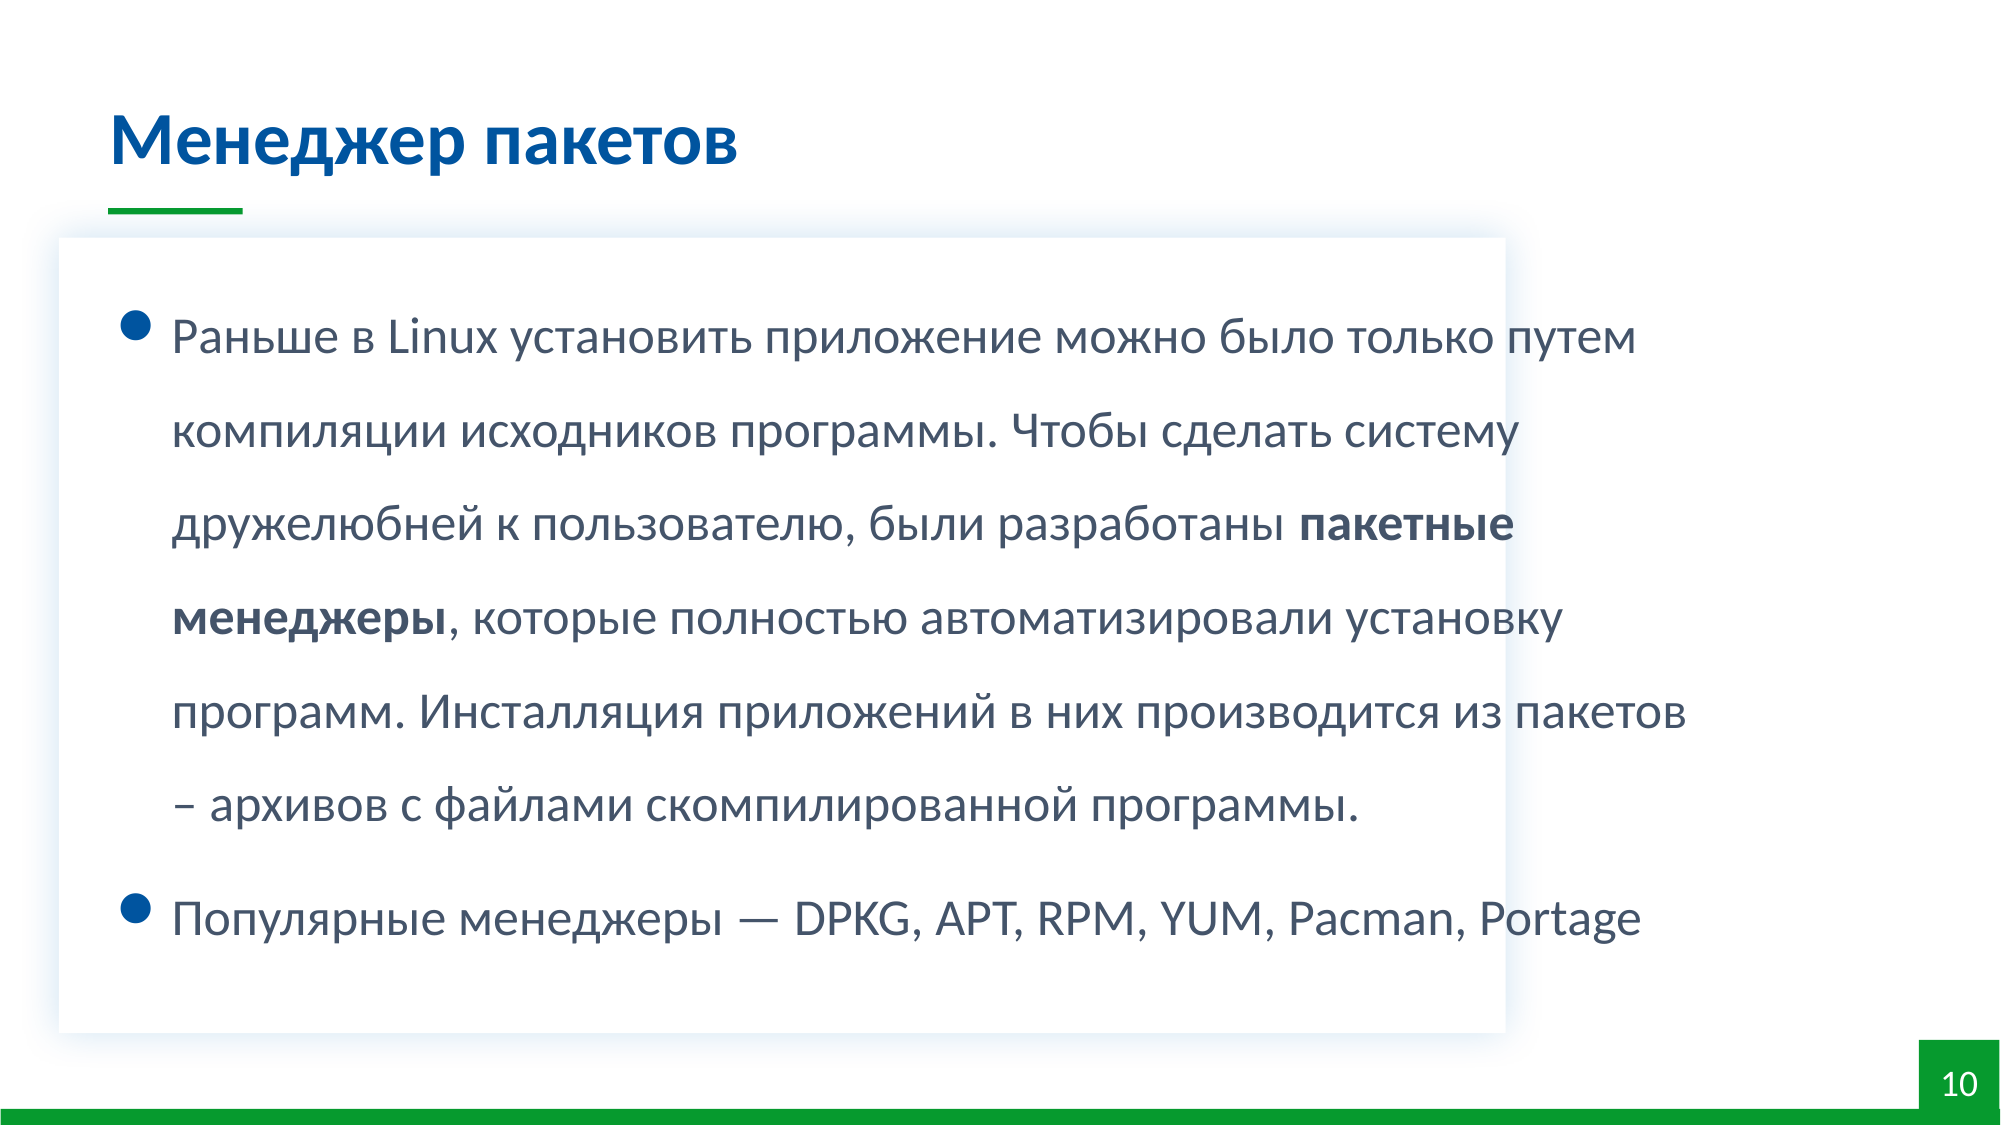

Менеджер пакетов

Раньше в Linux установить приложение можно было только путем компиляции исходников программы. Чтобы сделать систему дружелюбней к пользователю, были разработаны пакетные менеджеры, которые полностью автоматизировали установку программ. Инсталляция приложений в них производится из пакетов – архивов с файлами скомпилированной программы.
Популярные менеджеры — DPKG, APT, RPM, YUM, Pacman, Portage